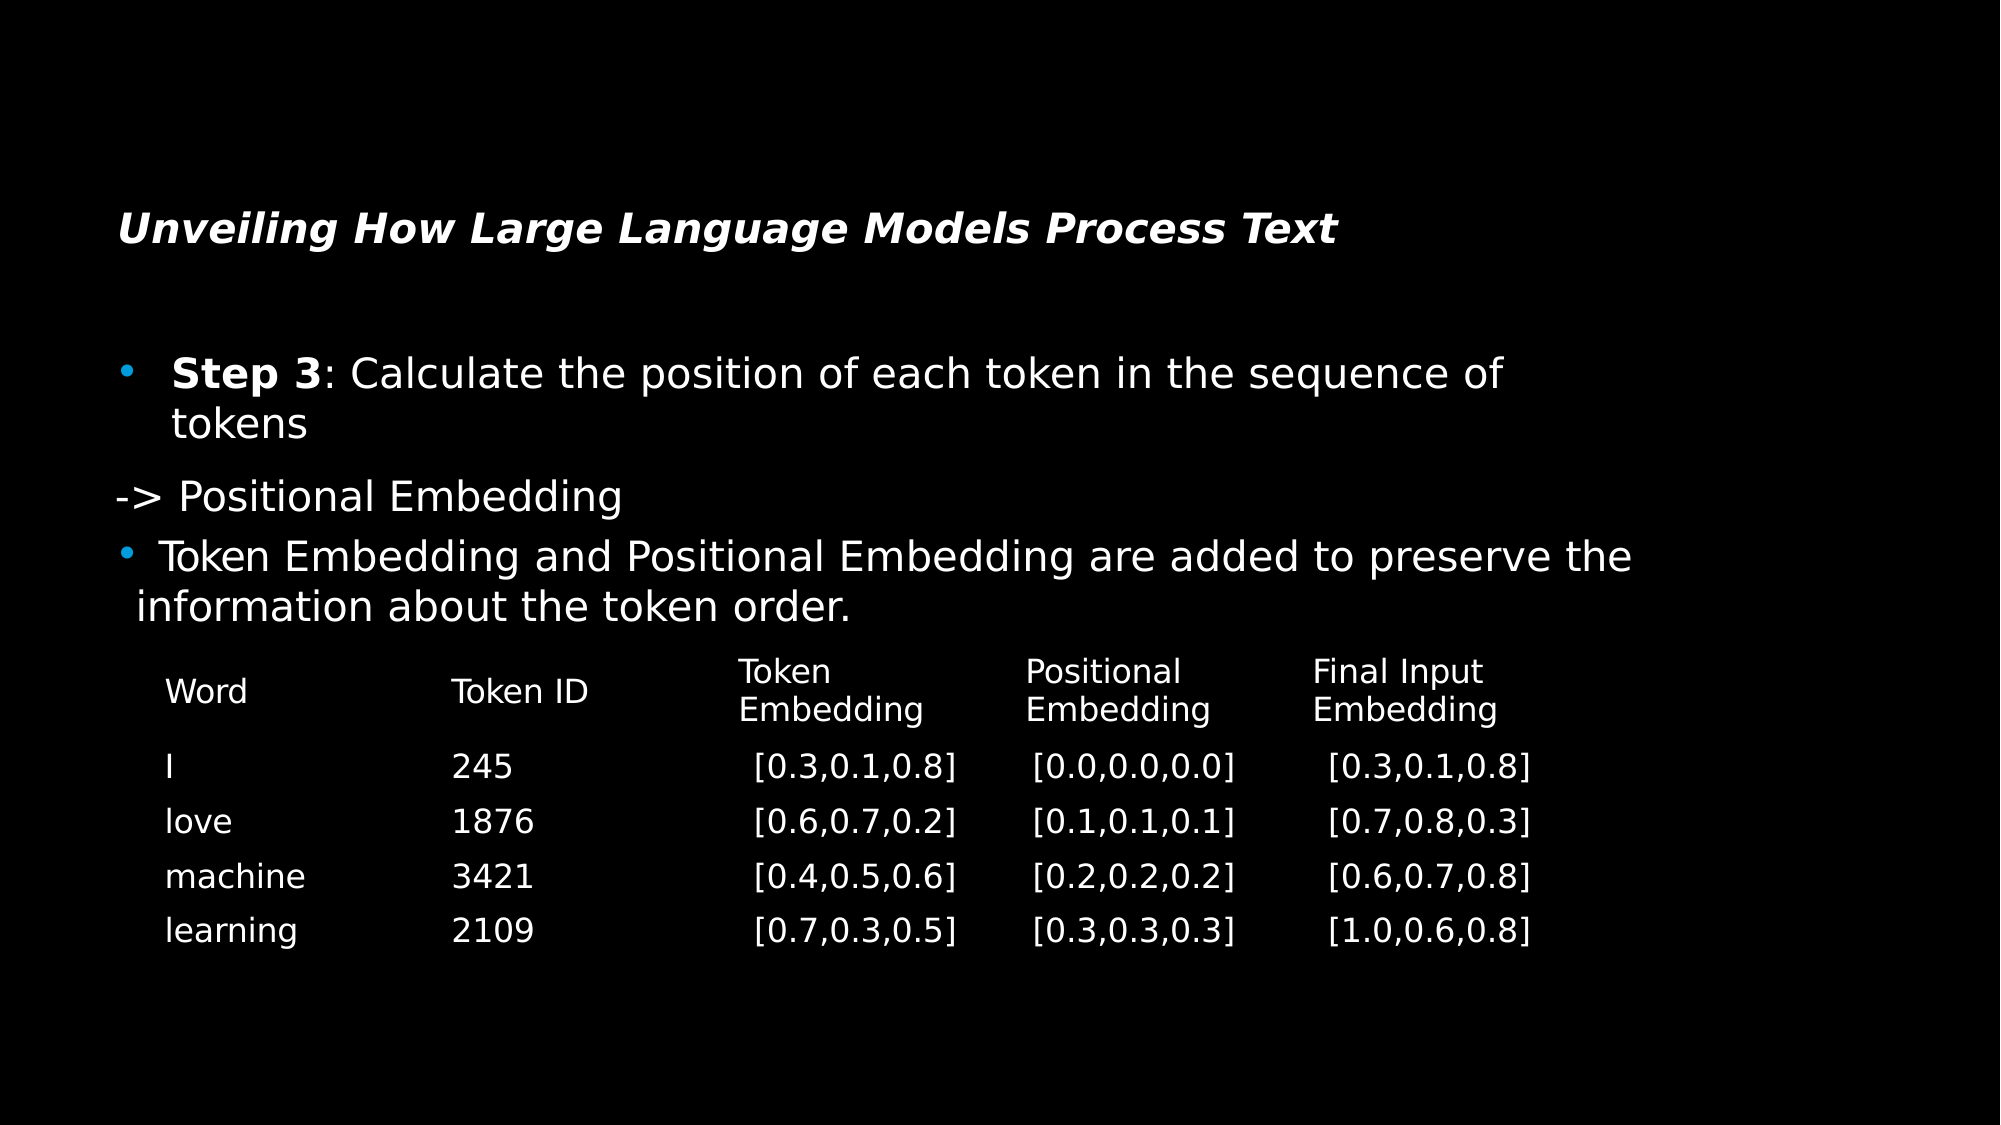

Unveiling How Large Language Models Process Text

Step 3: Calculate the position of each token in the sequence of tokens
-> Positional Embedding
	Token Embedding and Positional Embedding are added to preserve the information about the token order.
| Word | Token ID | Token Embedding | Positional Embedding | Final Input Embedding |
| --- | --- | --- | --- | --- |
| I | 245 | [0.3,0.1,0.8] | [0.0,0.0,0.0] | [0.3,0.1,0.8] |
| love | 1876 | [0.6,0.7,0.2] | [0.1,0.1,0.1] | [0.7,0.8,0.3] |
| machine | 3421 | [0.4,0.5,0.6] | [0.2,0.2,0.2] | [0.6,0.7,0.8] |
| learning | 2109 | [0.7,0.3,0.5] | [0.3,0.3,0.3] | [1.0,0.6,0.8] |